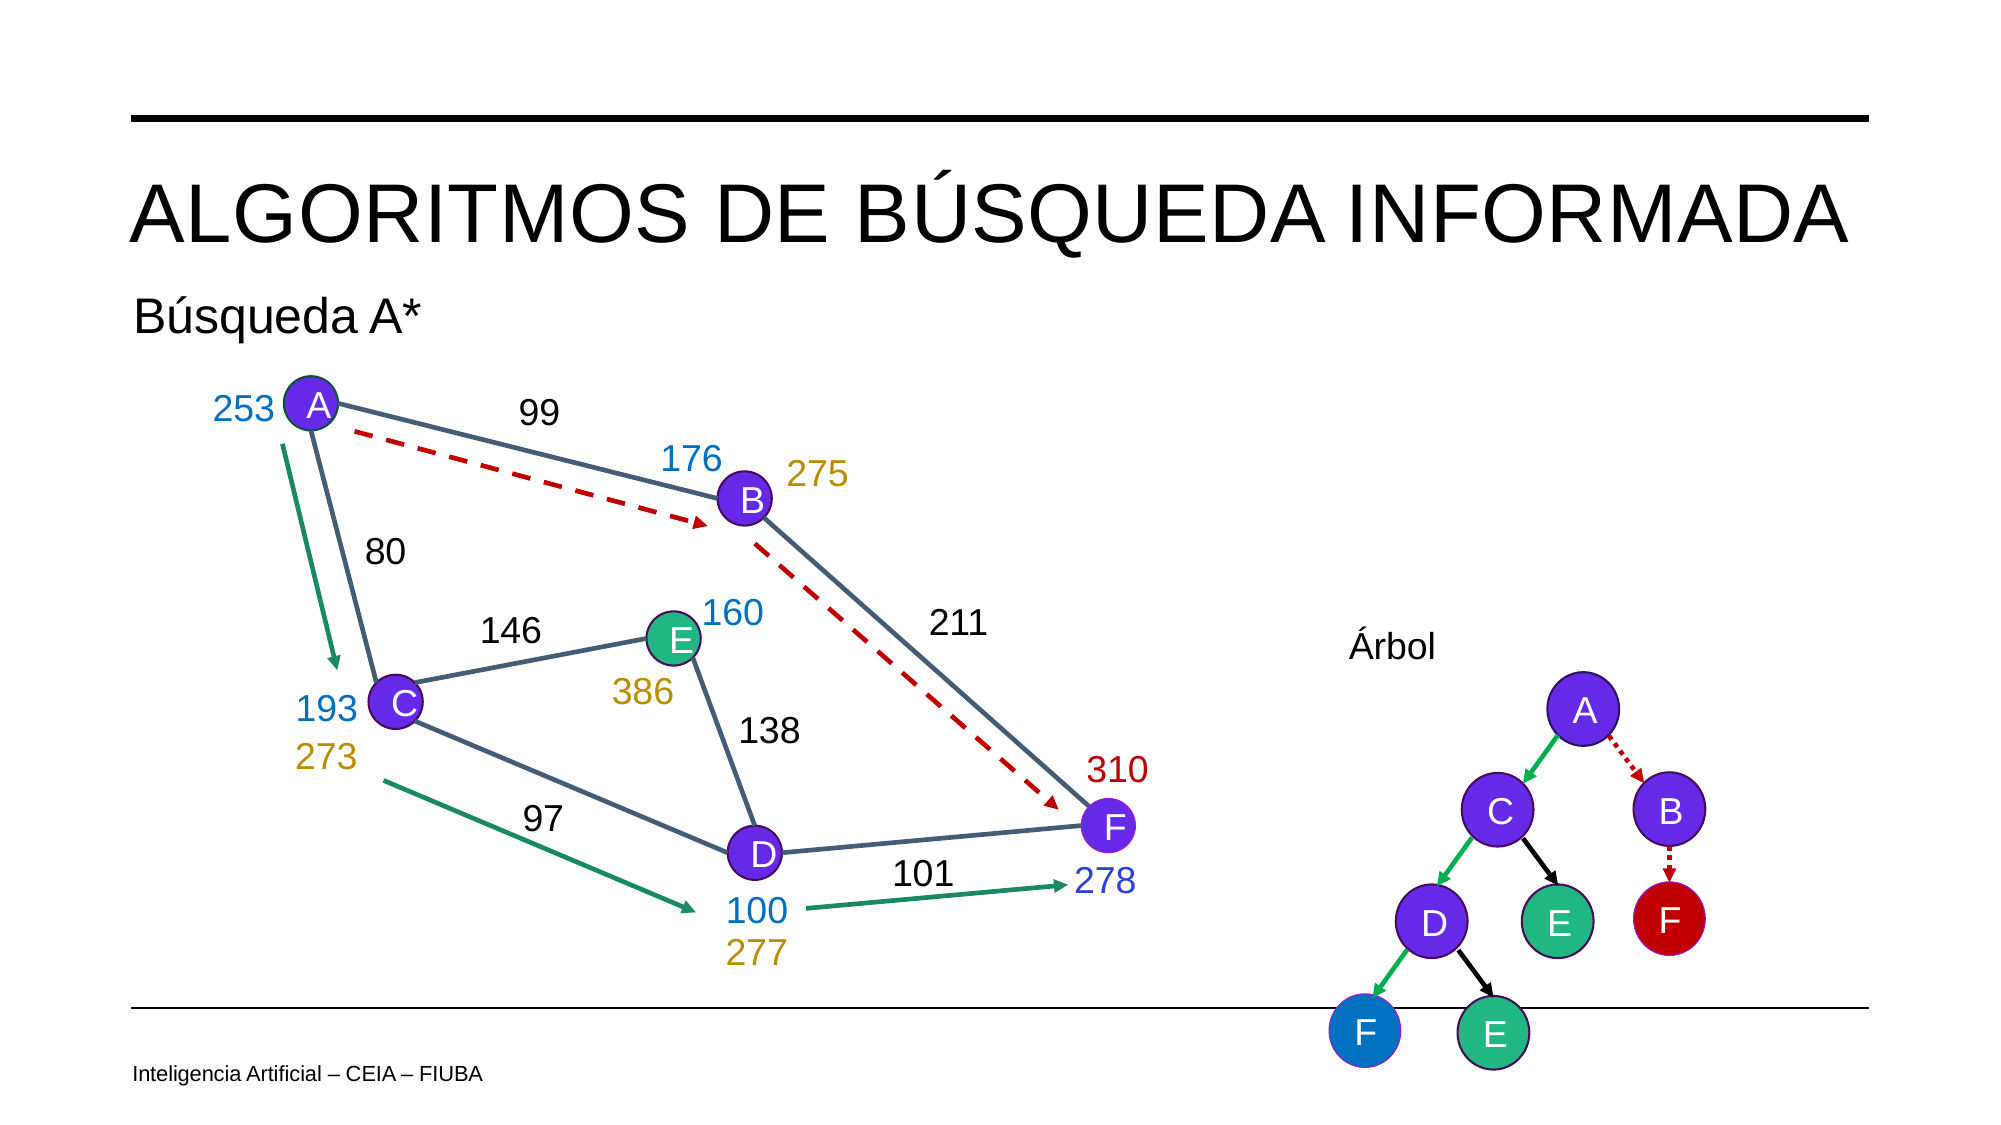

# Algoritmos de Búsqueda Informada
Búsqueda A*
253
A
99
176
275
B
80
160
211
146
E
Árbol
386
A
C
193
138
273
310
B
C
97
F
D
101
278
100
F
D
E
277
F
E
Inteligencia Artificial – CEIA – FIUBA